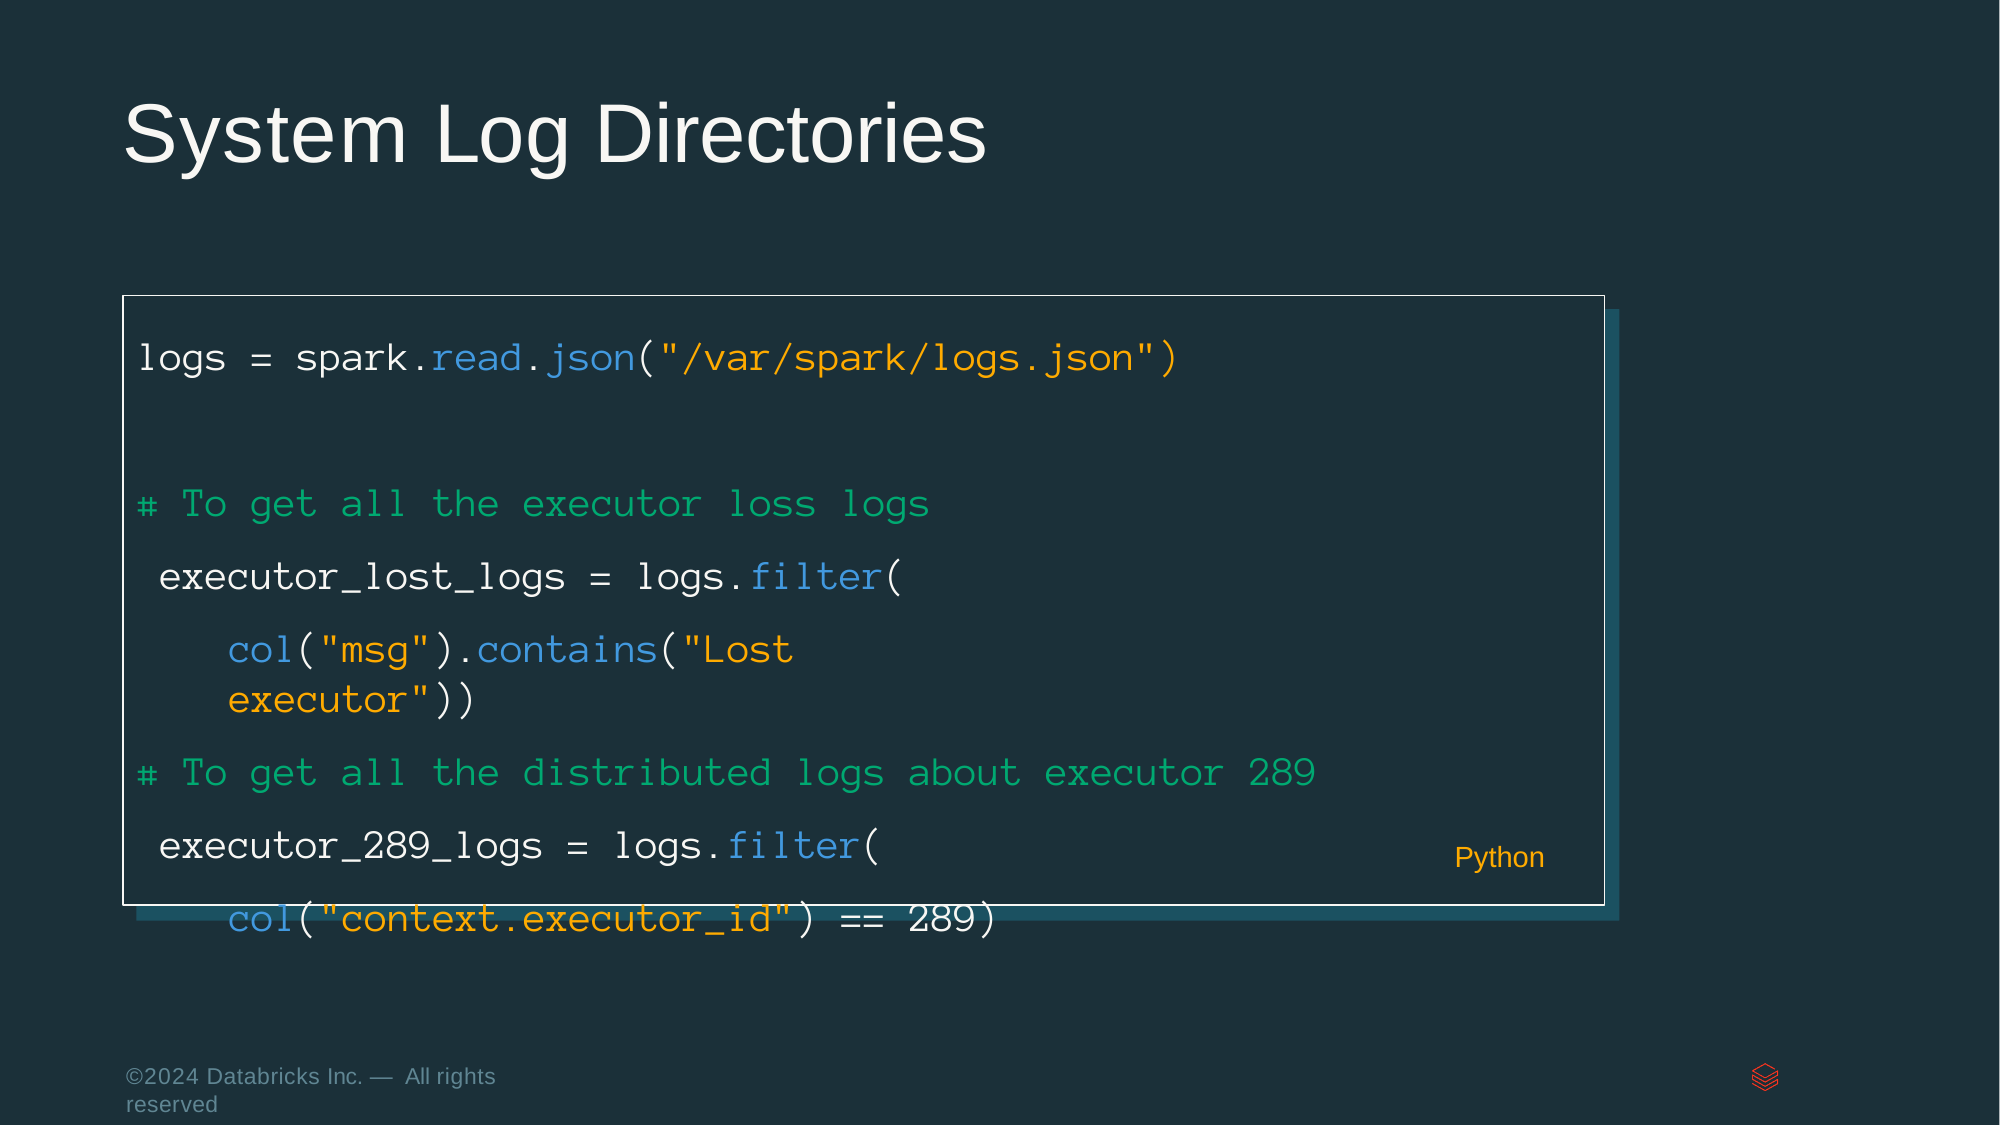

# System Log Directories

logs = spark.read.json("/var/spark/logs.json")
# To get all the executor loss logs  executor_lost_logs = logs.filter(
col("msg").contains("Lost executor"))
# To get all the distributed logs about executor 289  executor_289_logs = logs.filter(
col("context.executor_id") == 289)
Python
©2024 Databricks Inc. — All rights reserved